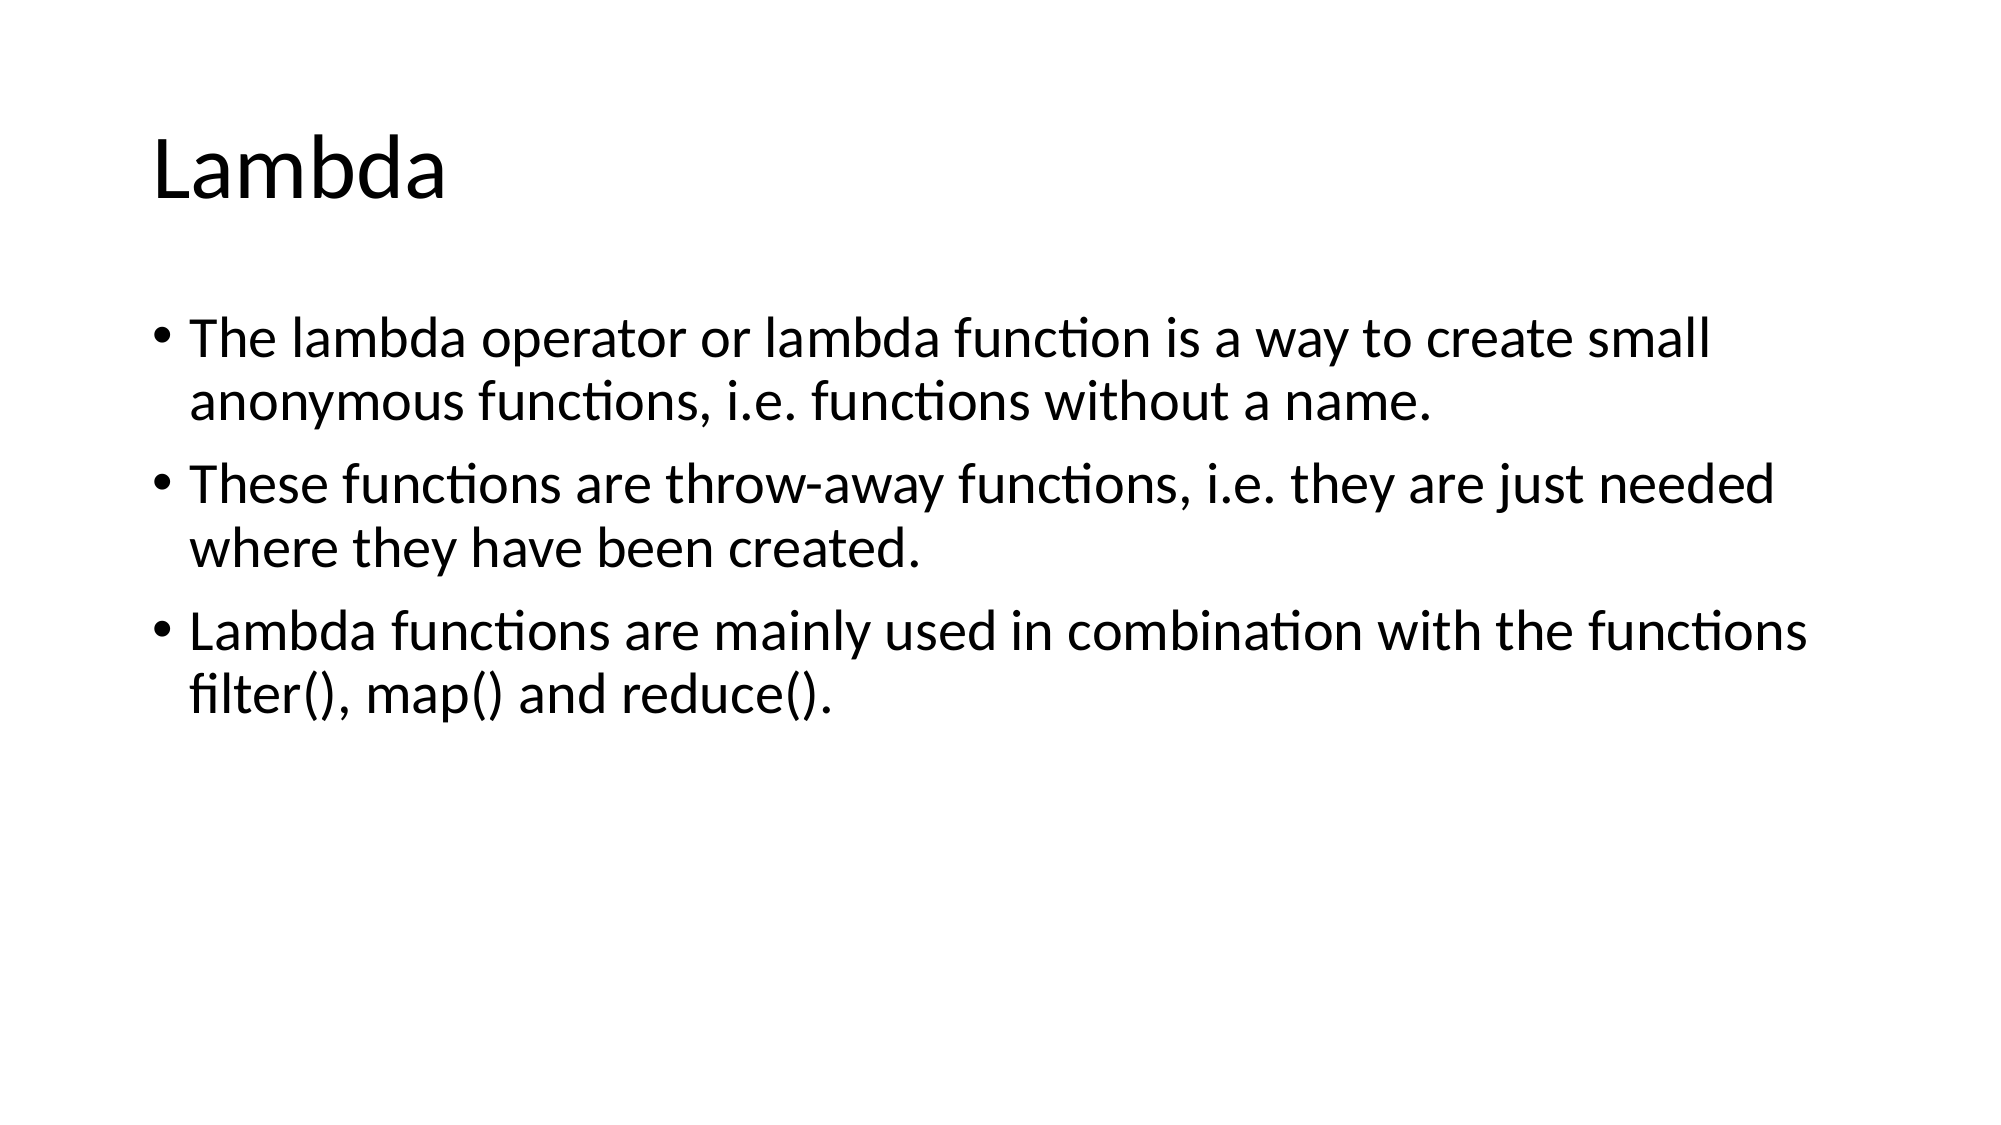

# Lambda
The lambda operator or lambda function is a way to create small anonymous functions, i.e. functions without a name.
These functions are throw-away functions, i.e. they are just needed where they have been created.
Lambda functions are mainly used in combination with the functions filter(), map() and reduce().